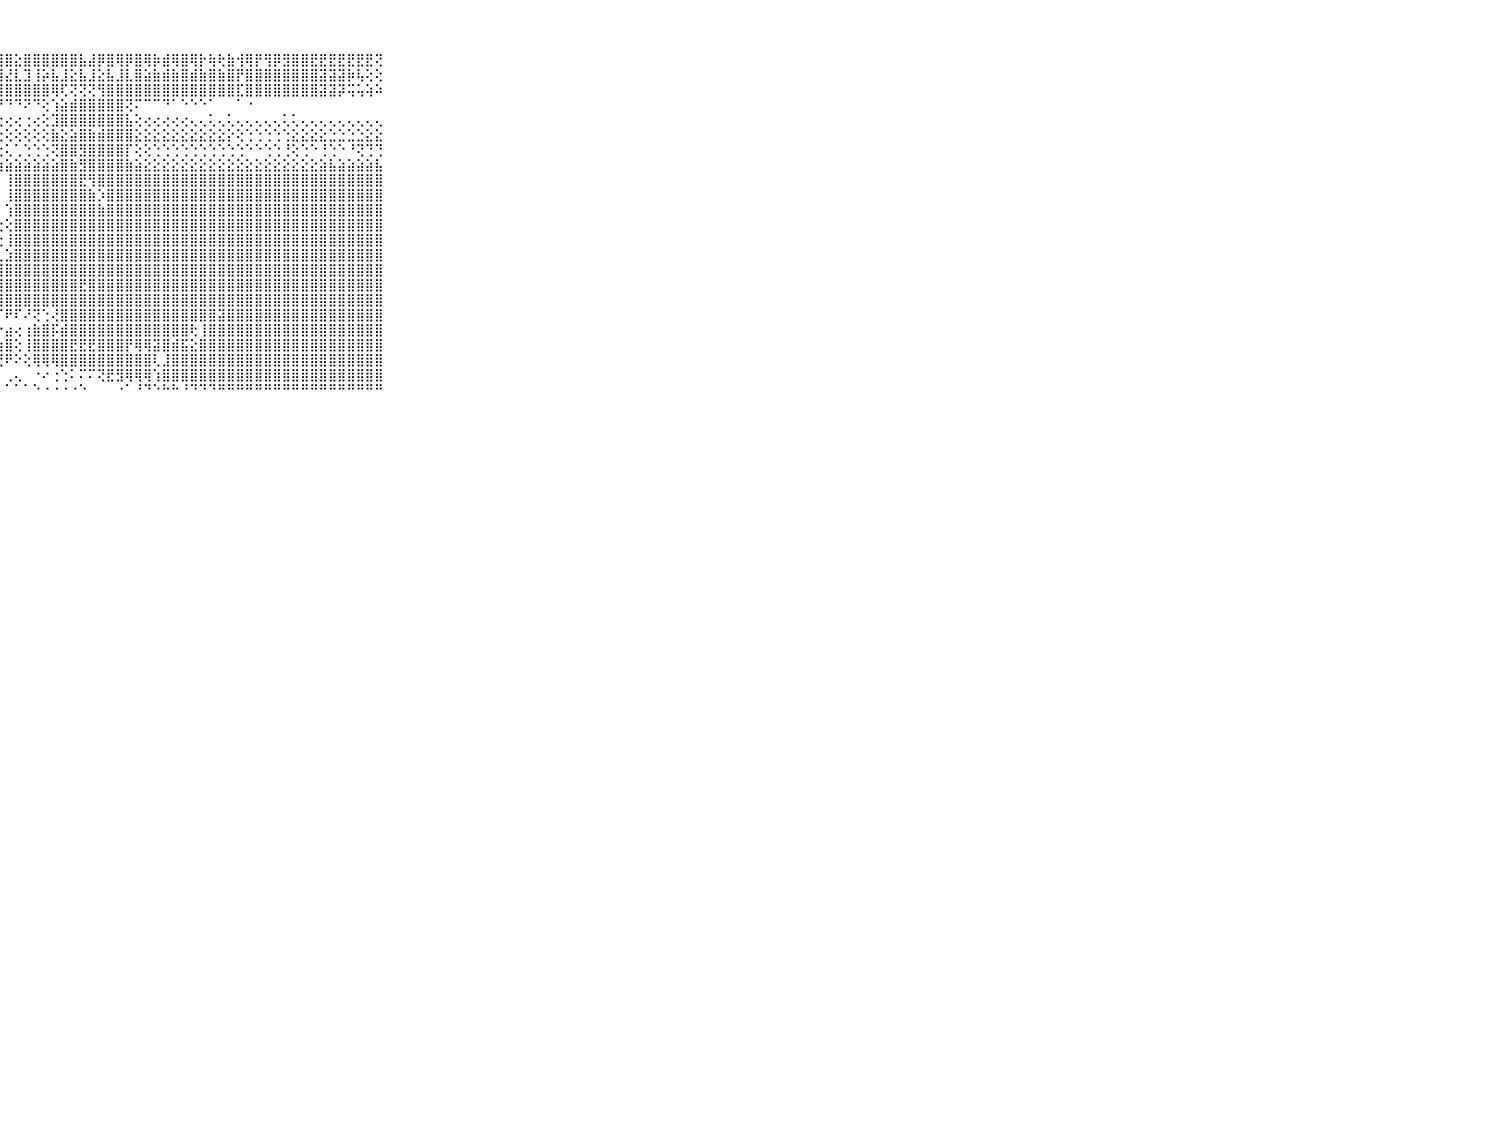

⠀⠀⠀⠀⠀⠀⠀⠀⠀⠀⠀⢸⣿⣿⣿⣷⢕⣿⣷⣝⢽⣿⣯⣿⣿⣏⣕⣹⣿⣕⣿⣿⣿⣿⣿⣿⣧⣼⡿⣿⢿⡿⣿⢿⡷⣾⢿⣿⢿⡗⢷⢗⣷⢺⢿⡟⢻⡿⣻⣿⣿⣟⣟⣟⣟⣟⣟⣟⢝⠀⠀⠀⠀⠀⠀⠀⠀⠀⠀⠀⠀
⠀⠀⠀⠀⠀⠀⠀⠀⠀⠀⠀⢝⡏⣿⣻⢹⡟⣏⣿⢹⡝⡏⣹⢹⣝⡏⣿⢸⣜⣇⣹⢸⡵⣧⣸⣕⣧⣸⣕⣧⣸⣇⣿⣵⣷⣾⣷⣿⣾⣷⣿⣷⣿⡟⣿⣿⣿⣿⣿⣿⣿⣿⣽⣽⣽⡷⢧⢕⢕⠀⠀⠀⠀⠀⠀⠀⠀⠀⠀⠀⠀
⠀⠀⠀⠀⠀⠀⠀⠀⠀⠀⠀⣷⣿⣿⣿⣿⣿⣿⣿⣾⣿⣿⣿⣿⣿⣿⣿⣿⣿⣿⣿⣿⣿⢿⢏⢝⢝⢝⢻⣿⣿⣿⣿⣿⣿⣿⣿⣿⣿⣿⣿⣿⣿⣏⣿⣿⣿⣿⣿⣿⣿⣿⣽⣽⡽⢭⢥⢵⠵⠀⠀⠀⠀⠀⠀⠀⠀⠀⠀⠀⠀
⠀⠀⠀⠀⠀⠀⠀⠀⠀⠀⠀⠛⠛⠛⠛⠛⠛⠛⠛⠛⠛⠛⠛⠙⠋⠙⠏⠙⠙⠙⠝⠙⢕⢱⣵⣾⣿⣿⣿⣿⣿⢝⠍⠉⠉⠙⠁⠑⠑⠑⠁⠀⠀⠁⠐⠀⠀⠀⠀⠀⠀⠀⠀⠀⠀⠀⠀⠀⠀⠀⠀⠀⠀⠀⠀⠀⠀⠀⠀⠀⠀
⠀⠀⠀⠀⠀⠀⠀⠀⠀⠀⠀⢀⢐⢐⢔⢐⢐⢐⢔⢔⢐⢐⢐⢐⢀⢐⢐⢐⢔⢔⢐⢔⢕⣹⣿⣿⣿⣿⣿⣿⣿⣧⢕⢔⢔⢔⢔⢔⢄⢄⢅⢄⢅⢄⢄⢄⢄⢄⢅⢅⢄⢄⢄⢄⢄⢄⢄⢄⢄⠀⠀⠀⠀⠀⠀⠀⠀⠀⠀⠀⠀
⠀⠀⠀⠀⠀⠀⠀⠀⠀⠀⠀⢕⢕⢕⢕⢕⢕⢕⢕⢕⢕⢕⢕⢕⢕⢕⢕⢕⢕⢕⢕⢕⢕⣷⣕⣵⣿⣷⣾⣿⣿⣿⣕⣕⣕⣕⣕⣕⣕⣕⣕⣕⡕⢕⢑⢑⢑⢑⢑⣕⣕⣕⣕⣑⣑⣑⣑⣕⣕⠀⠀⠀⠀⠀⠀⠀⠀⠀⠀⠀⠀
⠀⠀⠀⠀⠀⠀⠀⠀⠀⠀⠀⢅⢅⢅⢅⢅⢅⢅⢅⢅⢅⢅⢅⢅⢅⢅⢅⢕⢅⢁⢑⢑⢑⢝⣿⣿⣻⣿⣿⣿⣿⡏⢕⢕⢑⢑⢑⢑⢑⢑⢑⢑⢑⢑⠑⠑⢑⢑⢘⢕⢑⠑⢘⢑⠑⠘⢝⢙⢙⠀⠀⠀⠀⠀⠀⠀⠀⠀⠀⠀⠀
⠀⠀⠀⠀⠀⠀⠀⠀⠀⠀⠀⣷⣷⣷⣷⣷⣷⣷⣷⢷⣷⣷⣷⣷⣵⣵⣵⣵⣵⣵⣵⣵⣵⣵⣿⣷⣻⣿⣿⣿⣿⣷⣵⣕⣕⣕⣕⣕⣕⣕⣕⣕⣕⣕⣕⣕⣕⣕⣕⣕⣕⣕⣵⣧⣵⣵⣵⣵⣧⠀⠀⠀⠀⠀⠀⠀⠀⠀⠀⠀⠀
⠀⠀⠀⠀⠀⠀⠀⠀⠀⠀⠀⣿⣿⣿⣿⣿⣿⣿⣿⢕⢼⣿⣿⣿⣿⣿⣿⡇⢸⣿⣿⣿⣿⣿⣿⣿⣟⢻⣿⣿⣿⣿⣿⣿⣿⣿⣿⣿⣿⣿⣿⣿⣿⣿⣿⣿⣿⣿⣿⣿⣿⣿⣿⣿⣿⣿⣿⣿⣿⠀⠀⠀⠀⠀⠀⠀⠀⠀⠀⠀⠀
⠀⠀⠀⠀⠀⠀⠀⠀⠀⠀⠀⣿⣿⣿⣿⣿⣿⣿⣿⢕⢸⣿⣿⣿⣿⣿⣿⡇⢸⣿⣿⣿⣿⣿⣿⣿⣿⣷⡱⣿⣿⣿⣿⣿⣿⣿⣿⣿⣿⣿⣿⣿⣿⣿⣿⣿⣿⣿⣿⣿⣿⣿⣿⣿⣿⣿⣿⣿⣿⠀⠀⠀⠀⠀⠀⠀⠀⠀⠀⠀⠀
⠀⠀⠀⠀⠀⠀⠀⠀⠀⠀⠀⣿⣿⣿⣿⣿⣿⣿⣿⢕⢸⣿⣿⣿⣿⣿⣿⡇⢱⣿⣿⣿⣿⣿⣿⣿⣿⣿⣷⣿⣿⣿⣿⣿⣿⣿⣿⣿⣿⣿⣿⣿⣿⣿⣿⣿⣿⣿⣿⣿⣿⣿⣿⣿⣿⣿⣿⣿⣿⠀⠀⠀⠀⠀⠀⠀⠀⠀⠀⠀⠀
⠀⠀⠀⠀⠀⠀⠀⠀⠀⠀⠀⣿⣿⣿⣿⣿⣿⣿⣿⢕⢸⣿⣿⣿⣿⣿⣿⢕⢕⣿⣿⣿⣿⣿⣿⣿⣿⣿⣿⣿⣿⣿⣿⣿⣿⣿⣿⣿⣿⣿⣿⣿⣿⣿⣿⣿⣿⣿⣿⣿⣿⣿⣿⣿⣿⣿⣿⣿⣿⠀⠀⠀⠀⠀⠀⠀⠀⠀⠀⠀⠀
⠀⠀⠀⠀⠀⠀⠀⠀⠀⠀⠀⣿⣿⣿⣿⣿⣿⣿⣿⢕⢸⣿⣿⣿⣿⣿⣿⢕⢸⣿⣿⣿⣿⣿⣿⣿⣿⣿⣿⣿⣿⣿⣿⣿⣿⣿⣿⣿⣿⣿⣿⣿⣿⣿⣿⣿⣿⣿⣿⣿⣿⣿⣿⣿⣿⣿⣿⣿⣿⠀⠀⠀⠀⠀⠀⠀⠀⠀⠀⠀⠀
⠀⠀⠀⠀⠀⠀⠀⠀⠀⠀⠀⣿⣿⣿⣿⣿⣿⣿⣿⣵⣼⣿⣿⣿⣿⣿⣿⣇⣱⣿⣿⣿⣿⣿⣿⣿⣿⣿⣿⣿⣿⣿⣿⣿⣿⣿⣿⣿⣿⣿⣿⣿⣿⣿⣿⣿⣿⣿⣿⣿⣿⣿⣿⣿⣿⣿⣿⣿⣿⠀⠀⠀⠀⠀⠀⠀⠀⠀⠀⠀⠀
⠀⠀⠀⠀⠀⠀⠀⠀⠀⠀⠀⣿⣿⣿⣿⣿⣿⣿⣿⣿⣿⣿⣿⣿⣿⣿⣿⣿⣿⣿⣿⣿⣿⣿⣿⣿⣿⣿⣿⣿⣿⣿⣿⣿⣿⣿⣿⣿⣿⣿⣿⣿⣿⣿⣿⣿⣿⣿⣿⣿⣿⣿⣿⣿⣿⣿⣿⣿⣿⠀⠀⠀⠀⠀⠀⠀⠀⠀⠀⠀⠀
⠀⠀⠀⠀⠀⠀⠀⠀⠀⠀⠀⣿⣿⣿⣿⣿⣿⣿⣿⣿⣿⣿⣿⣿⣿⣿⣿⣿⣿⣿⣿⣿⣿⣿⣿⣿⣟⣿⣿⣿⣿⣿⣿⣿⣿⣿⣿⣿⣿⣿⣿⣿⣿⣿⣿⣿⣿⣿⣿⣿⣿⣿⣿⣿⣿⣿⣿⣿⣿⠀⠀⠀⠀⠀⠀⠀⠀⠀⠀⠀⠀
⠀⠀⠀⠀⠀⠀⠀⠀⠀⠀⠀⢕⢕⠕⢜⢝⢕⢞⣿⣿⣿⡟⢕⢜⢝⢹⣿⣿⣿⣿⣿⣿⣿⣿⣿⣿⣿⣿⣿⣿⣿⣿⣿⣿⣿⣿⣿⣿⣿⣿⣿⣿⣿⣿⣿⣿⣿⣿⣿⣿⣿⣿⣿⣿⣿⣿⣿⣿⣿⠀⠀⠀⠀⠀⠀⠀⠀⠀⠀⠀⠀
⠀⠀⠀⠀⠀⠀⠀⠀⠀⠀⠀⢕⠕⠄⠄⢀⢀⢁⢁⢁⠁⠕⠑⠑⠑⠑⠜⠏⠟⠏⠜⢝⢑⢜⣿⣿⣿⣿⣿⣿⣿⣿⣿⣿⣿⣿⣿⣿⣿⣿⣿⣽⣿⣿⣿⣿⣿⣿⣿⣿⣿⣿⣿⣿⣿⣿⣿⣿⣿⠀⠀⠀⠀⠀⠀⠀⠀⠀⠀⠀⠀
⠀⠀⠀⠀⠀⠀⠀⠀⠀⠀⠀⢔⢄⢔⢔⢔⢄⢕⢱⣿⡇⢕⢑⢑⠐⠔⢔⡔⣴⢔⢰⣷⣿⡯⣾⣿⣿⣿⣿⣿⣿⣿⣿⣿⣿⣿⣿⣿⢗⢸⣿⣿⣿⣿⣿⣿⣿⣿⣿⣿⣿⣿⣿⣿⣿⣿⣿⣿⣿⠀⠀⠀⠀⠀⠀⠀⠀⠀⠀⠀⠀
⠀⠀⠀⠀⠀⠀⠀⠀⠀⠀⠀⢕⢕⢕⢕⠕⠕⢕⢸⢿⢇⢕⢕⢕⢕⢕⢕⣷⣿⢕⢸⣿⣿⣿⣿⣟⣟⣟⣿⣿⣿⡟⢿⢿⣽⣿⣾⣯⣕⣿⣿⣿⣿⣿⣿⣿⣿⣿⣿⣿⣿⣿⣿⣿⣿⣿⣿⣿⣿⠀⠀⠀⠀⠀⠀⠀⠀⠀⠀⠀⠀
⠀⠀⠀⠀⠀⠀⠀⠀⠀⠀⠀⠀⠀⠀⠀⠁⠁⠀⠐⠐⠐⠑⠁⠅⠕⠕⢑⢟⠟⠕⢕⢿⢿⢿⣿⣿⣿⣿⣿⣿⣿⣿⣿⣿⢇⣸⣿⣿⣿⣿⣿⣿⣿⣿⣿⣿⣿⣿⣿⣿⣿⣿⣿⣿⣿⣿⣿⣿⣿⠀⠀⠀⠀⠀⠀⠀⠀⠀⠀⠀⠀
⠀⠀⠀⠀⠀⠀⠀⠀⠀⠀⠀⠀⢀⠀⢀⠀⠀⠀⠀⠀⠀⠀⠀⠀⠀⢄⢀⠀⢀⢄⠀⠐⠔⢐⢑⠅⠍⠍⢝⣟⣻⢿⢿⢿⢱⣿⣿⣿⣿⣿⣿⣿⣿⣿⣿⣿⣿⣿⣿⣿⣿⣿⣿⣿⣿⣿⣿⣿⣿⠀⠀⠀⠀⠀⠀⠀⠀⠀⠀⠀⠀
⠀⠀⠀⠀⠀⠀⠀⠀⠀⠀⠀⠀⠀⠀⠀⠀⠑⠀⠀⠀⠀⠀⠐⠐⠐⠐⠀⠀⠁⠁⠁⠑⠐⠐⠐⠐⠑⠀⠀⠀⠐⠁⠘⠙⠑⠓⠓⠘⠙⠙⠙⠛⠛⠛⠛⠛⠛⠛⠛⠛⠛⠛⠛⠛⠛⠛⠛⠛⠛⠀⠀⠀⠀⠀⠀⠀⠀⠀⠀⠀⠀